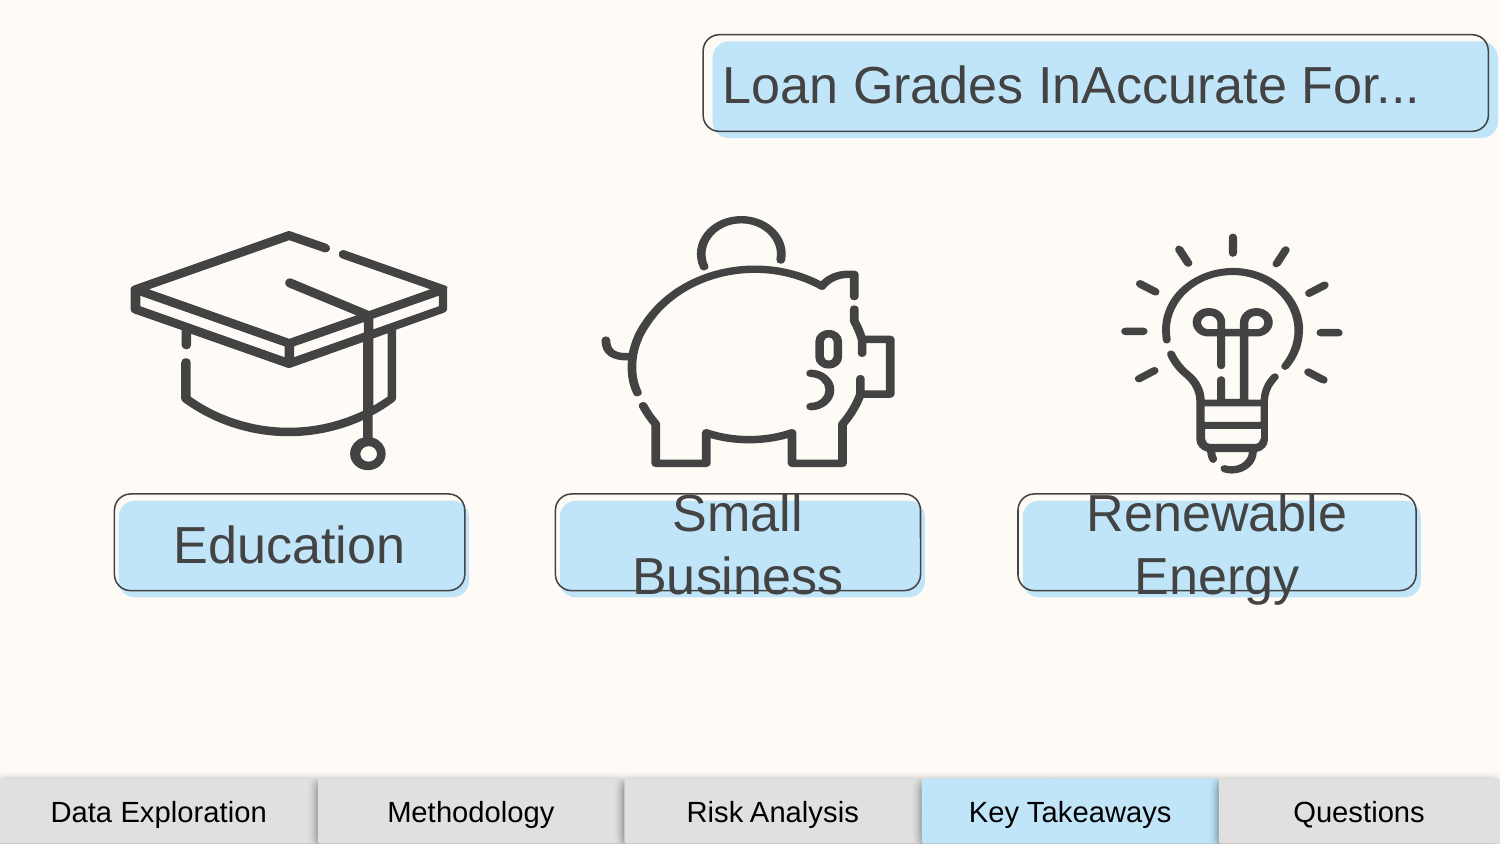

Loan Grades InAccurate For...

Renewable Energy

Small Business

Education

Data Exploration
Methodology
Risk Analysis
Key Takeaways
Questions